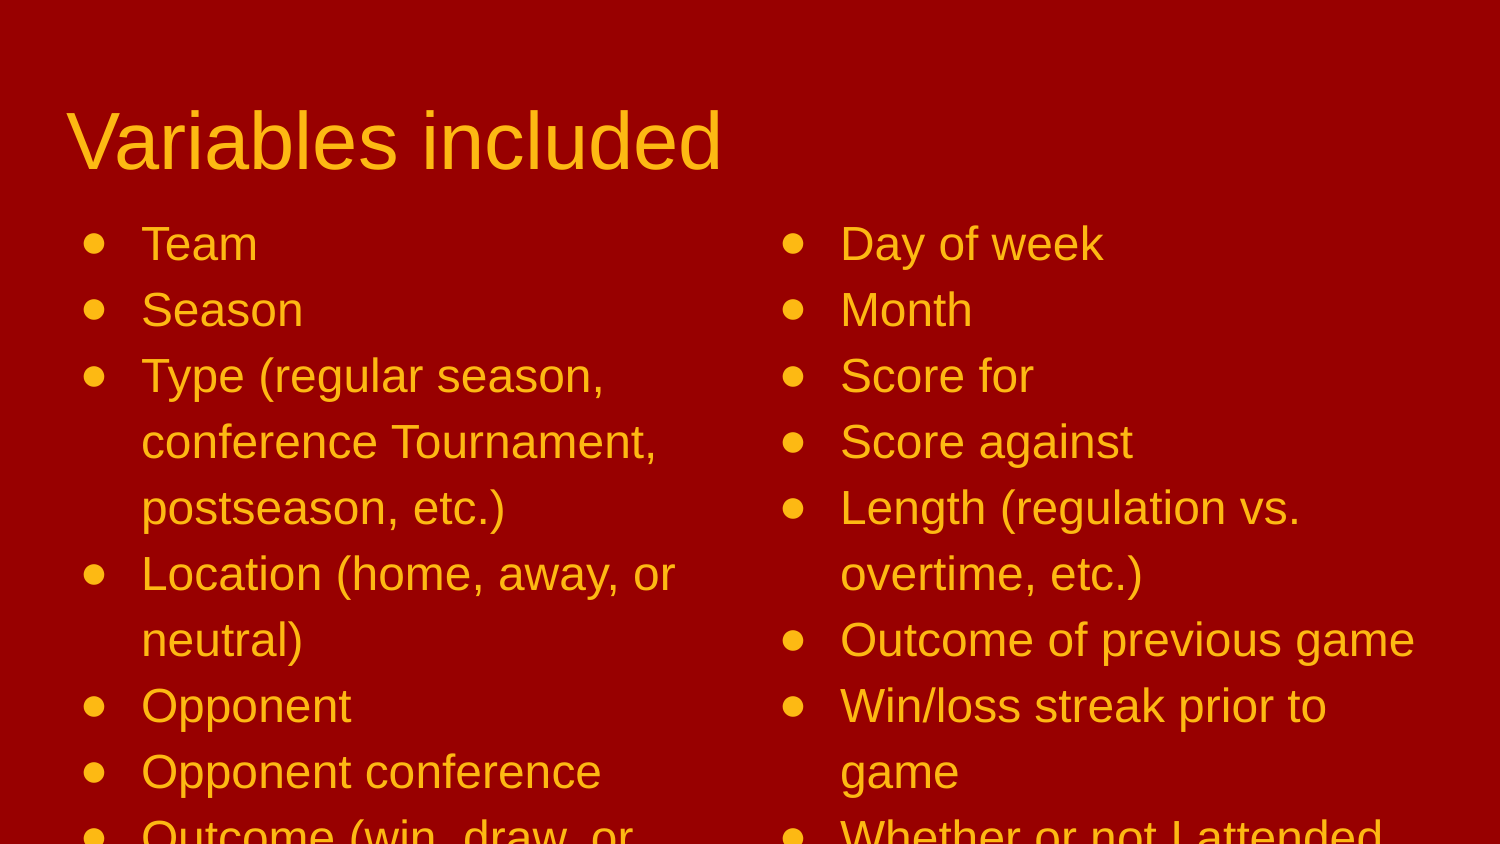

# Variables included
Team
Season
Type (regular season, conference Tournament, postseason, etc.)
Location (home, away, or neutral)
Opponent
Opponent conference
Outcome (win, draw, or loss)
Day of week
Month
Score for
Score against
Length (regulation vs. overtime, etc.)
Outcome of previous game
Win/loss streak prior to game
Whether or not I attended